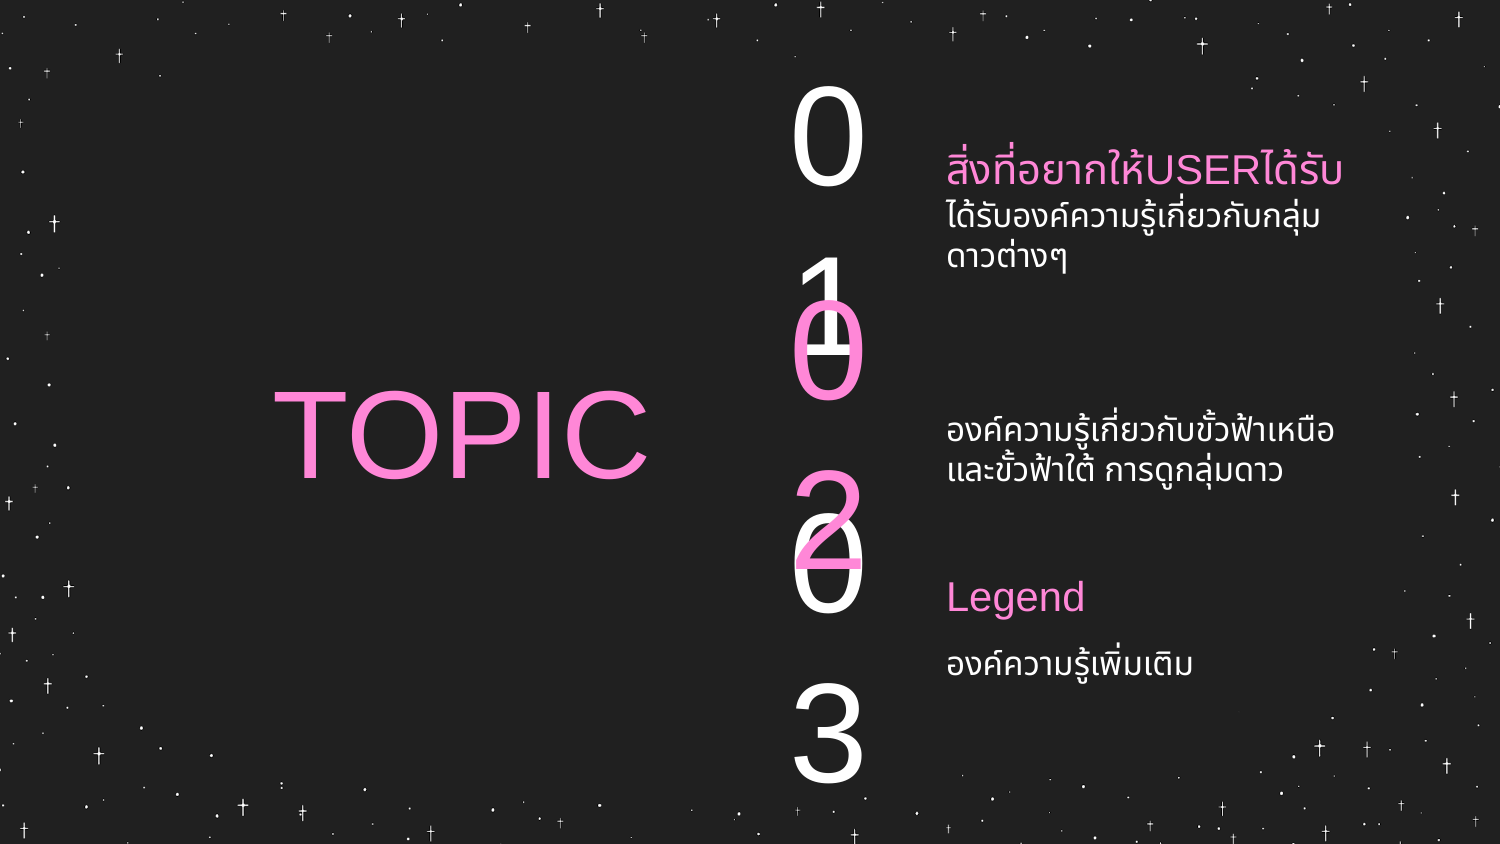

สิ่งที่อยากให้USERได้รับ
01
ได้รับองค์ความรู้เกี่ยวกับกลุ่มดาวต่างๆ
# TOPIC
02
องค์ความรู้เกี่ยวกับขั้วฟ้าเหนือและขั้วฟ้าใต้ การดูกลุ่มดาว
Legend
03
องค์ความรู้เพิ่มเติม